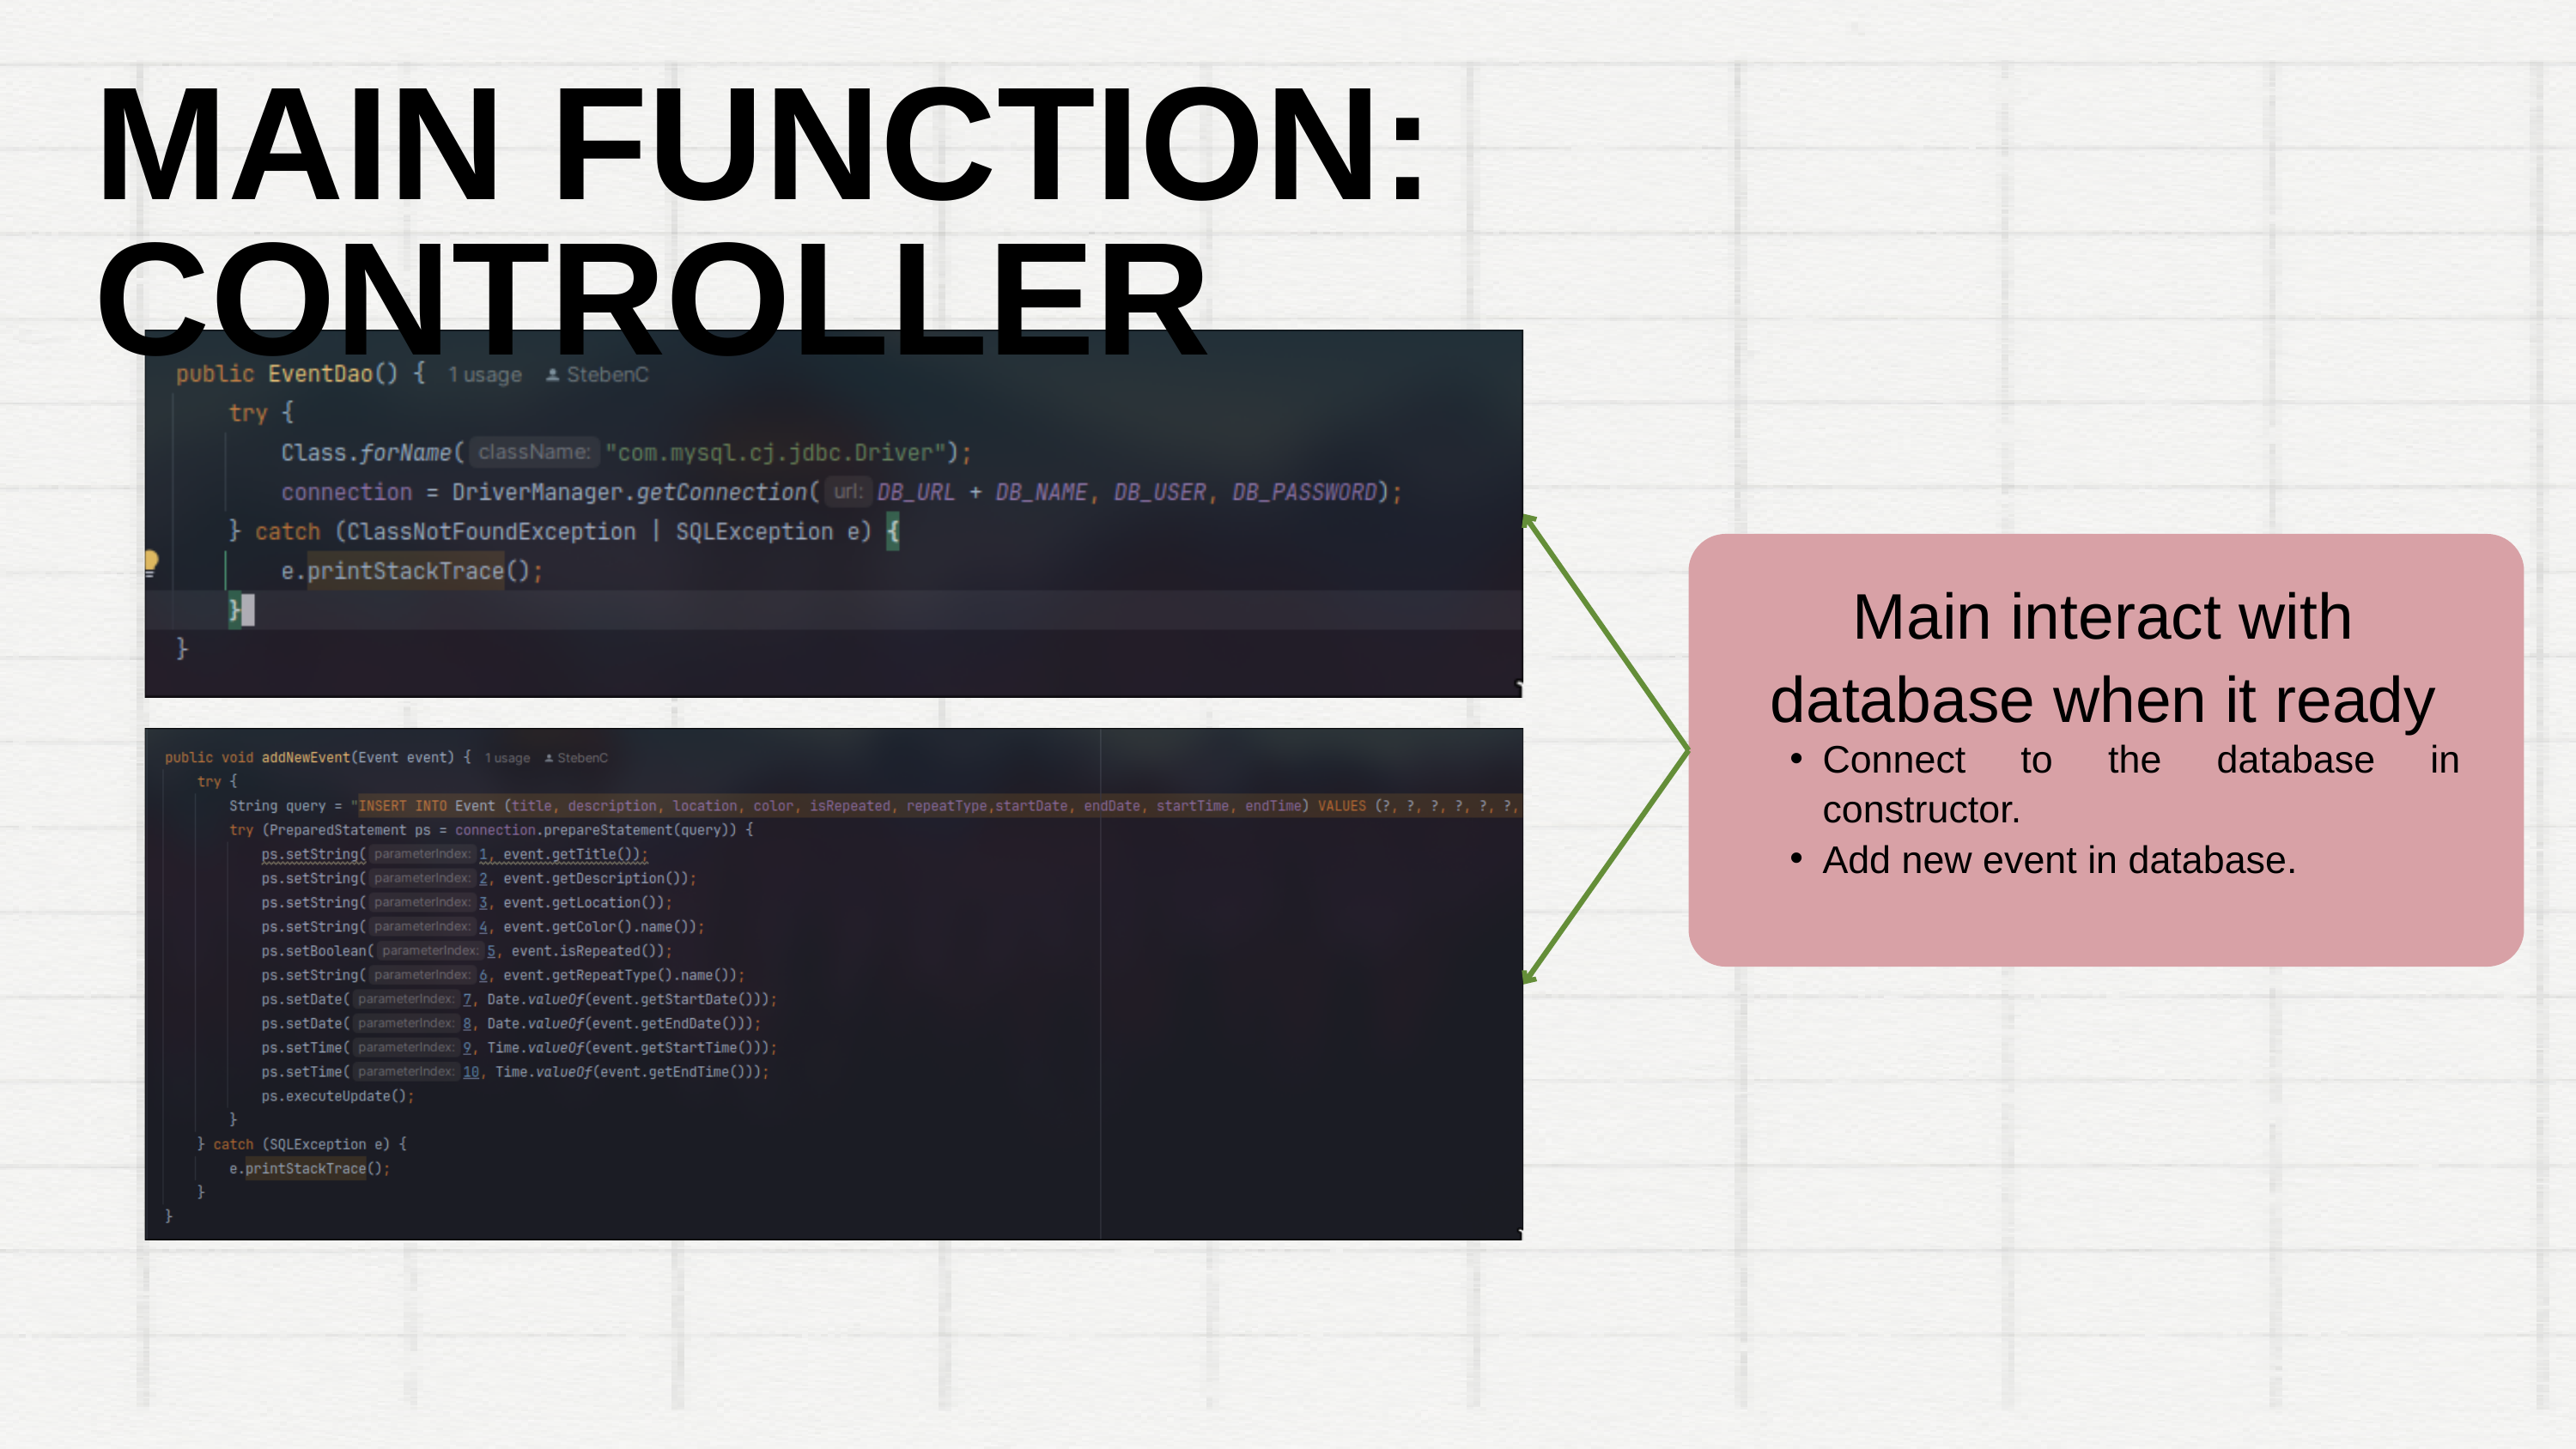

MAIN FUNCTION: CONTROLLER

Main interact with database when it ready

Connect to the database in constructor.
Add new event in database.